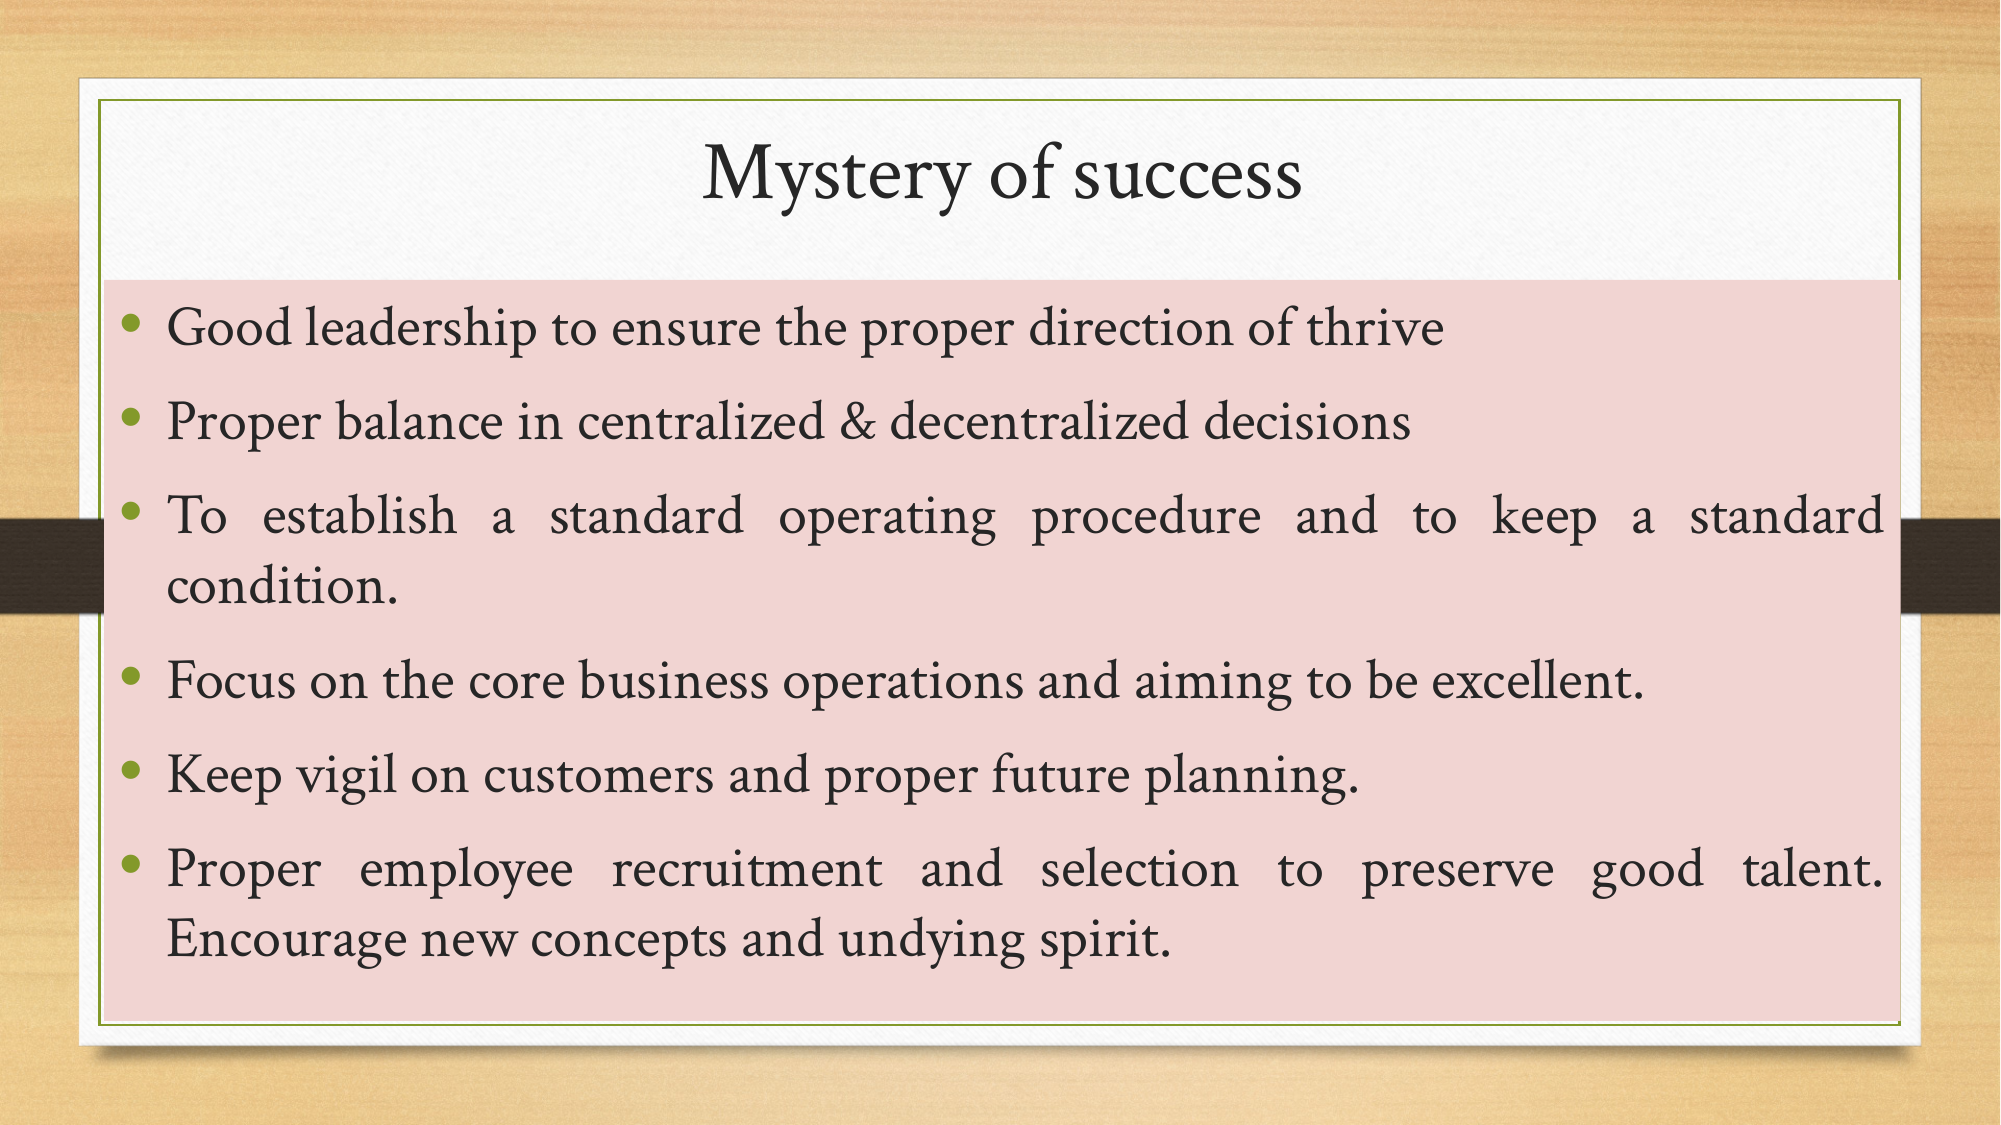

Mystery of success
Good leadership to ensure the proper direction of thrive
Proper balance in centralized & decentralized decisions
To establish a standard operating procedure and to keep a standard condition.
Focus on the core business operations and aiming to be excellent.
Keep vigil on customers and proper future planning.
Proper employee recruitment and selection to preserve good talent. Encourage new concepts and undying spirit.